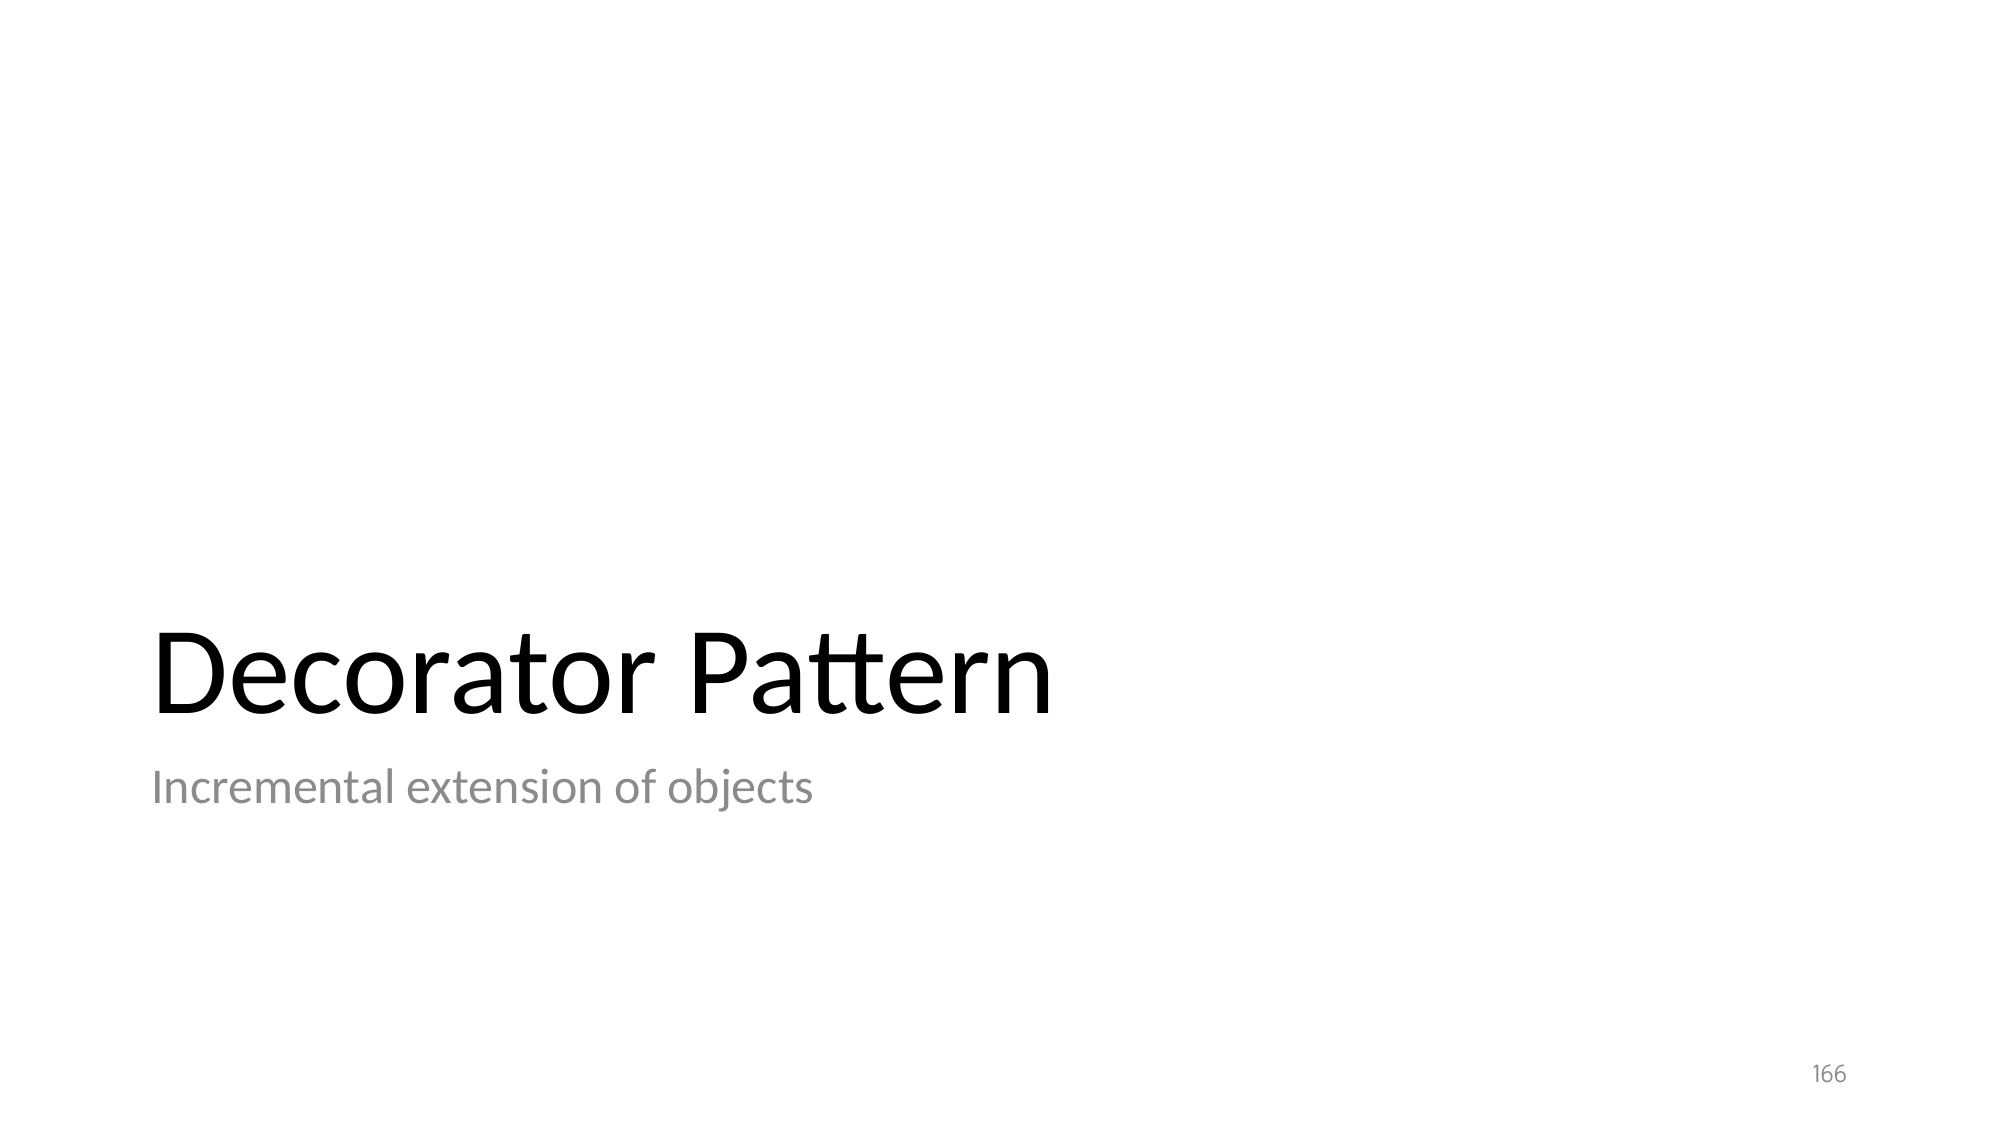

# Decorator Pattern
Incremental extension of objects
166